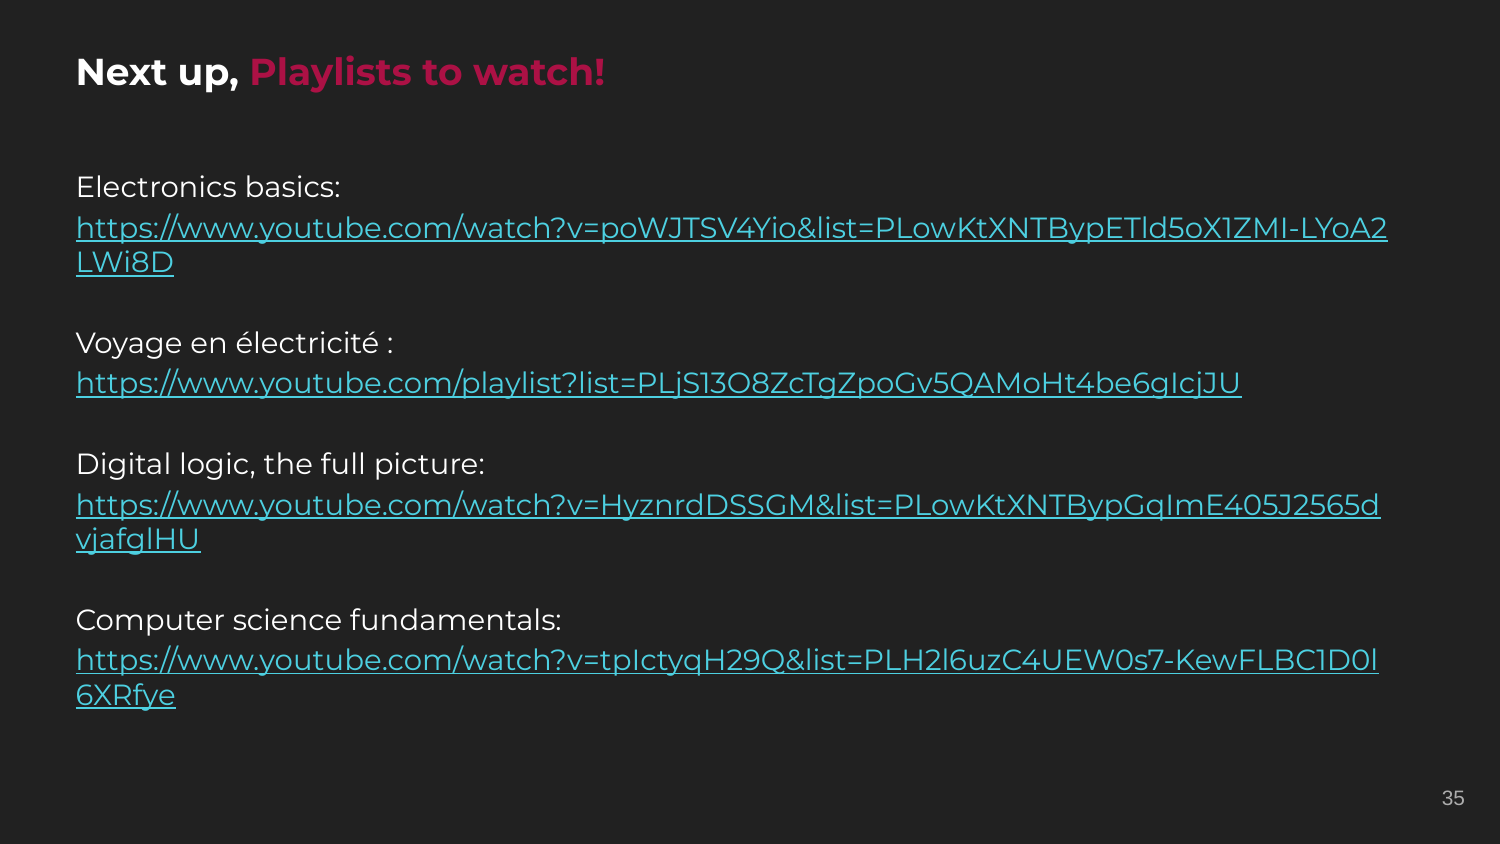

Next up, Playlists to watch!
Electronics basics: https://www.youtube.com/watch?v=poWJTSV4Yio&list=PLowKtXNTBypETld5oX1ZMI-LYoA2LWi8D

Voyage en électricité : https://www.youtube.com/playlist?list=PLjS13O8ZcTgZpoGv5QAMoHt4be6gIcjJU

Digital logic, the full picture: https://www.youtube.com/watch?v=HyznrdDSSGM&list=PLowKtXNTBypGqImE405J2565dvjafglHU

Computer science fundamentals: https://www.youtube.com/watch?v=tpIctyqH29Q&list=PLH2l6uzC4UEW0s7-KewFLBC1D0l6XRfye
35